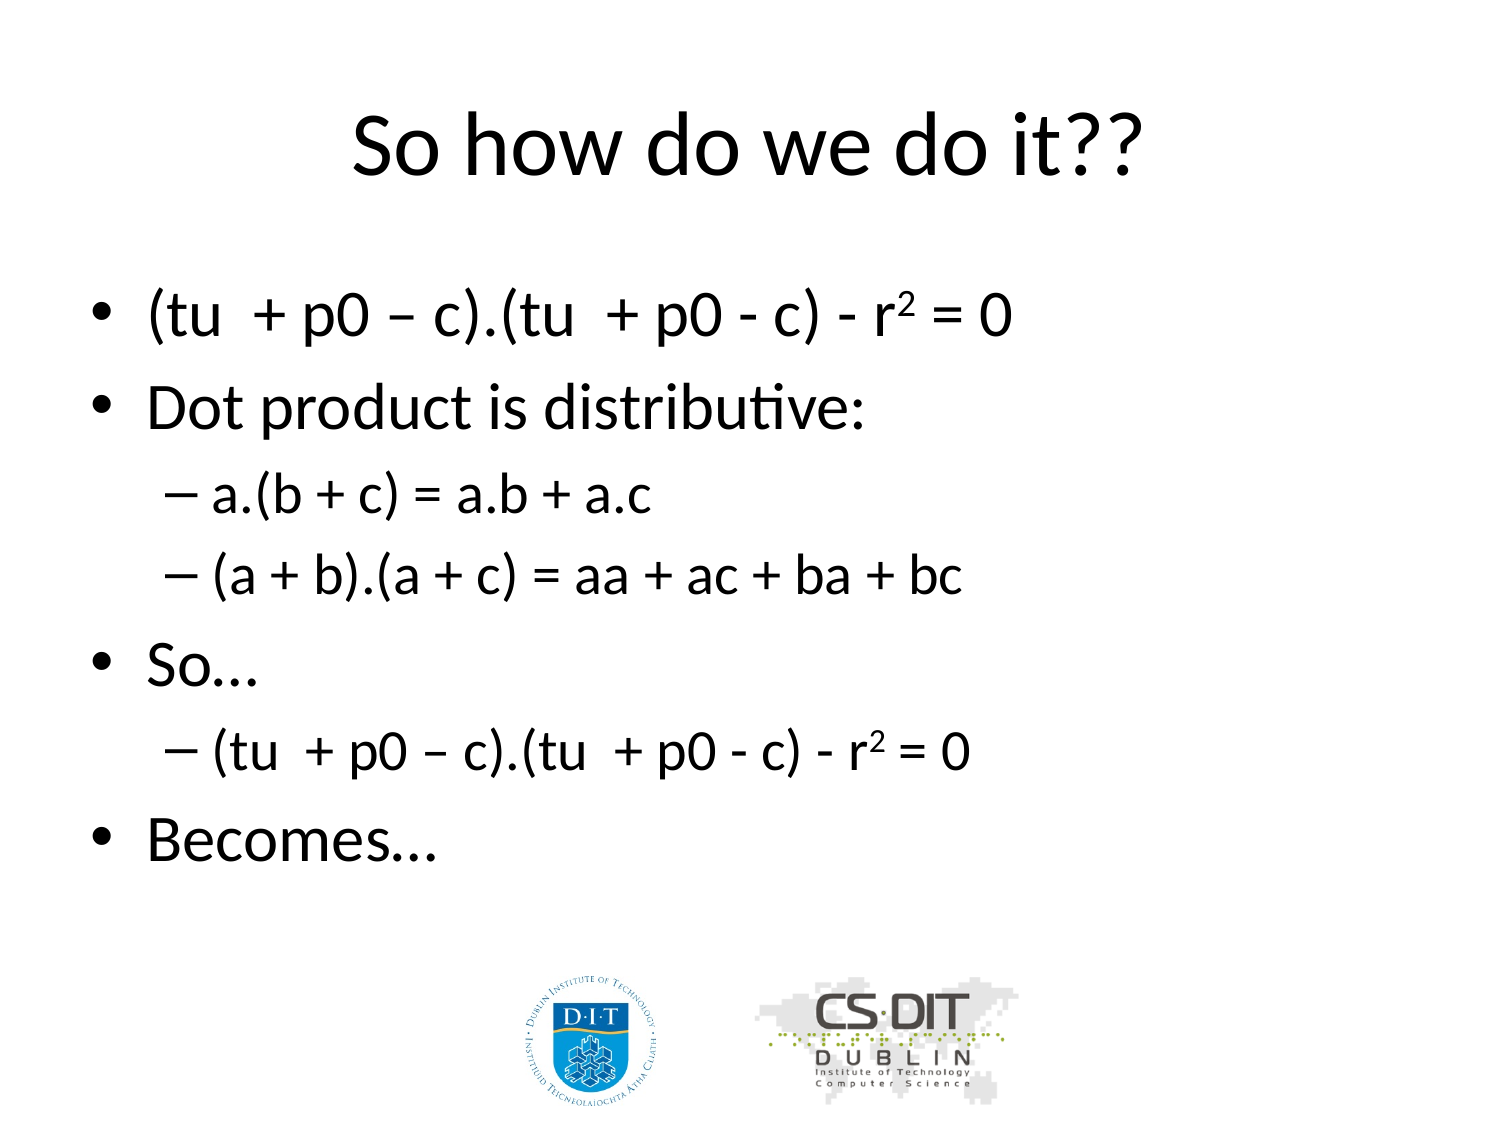

# So how do we do it??
(tu  + p0 – c).(tu  + p0 - c) - r2 = 0
Dot product is distributive:
a.(b + c) = a.b + a.c
(a + b).(a + c) = aa + ac + ba + bc
So…
(tu  + p0 – c).(tu  + p0 - c) - r2 = 0
Becomes…